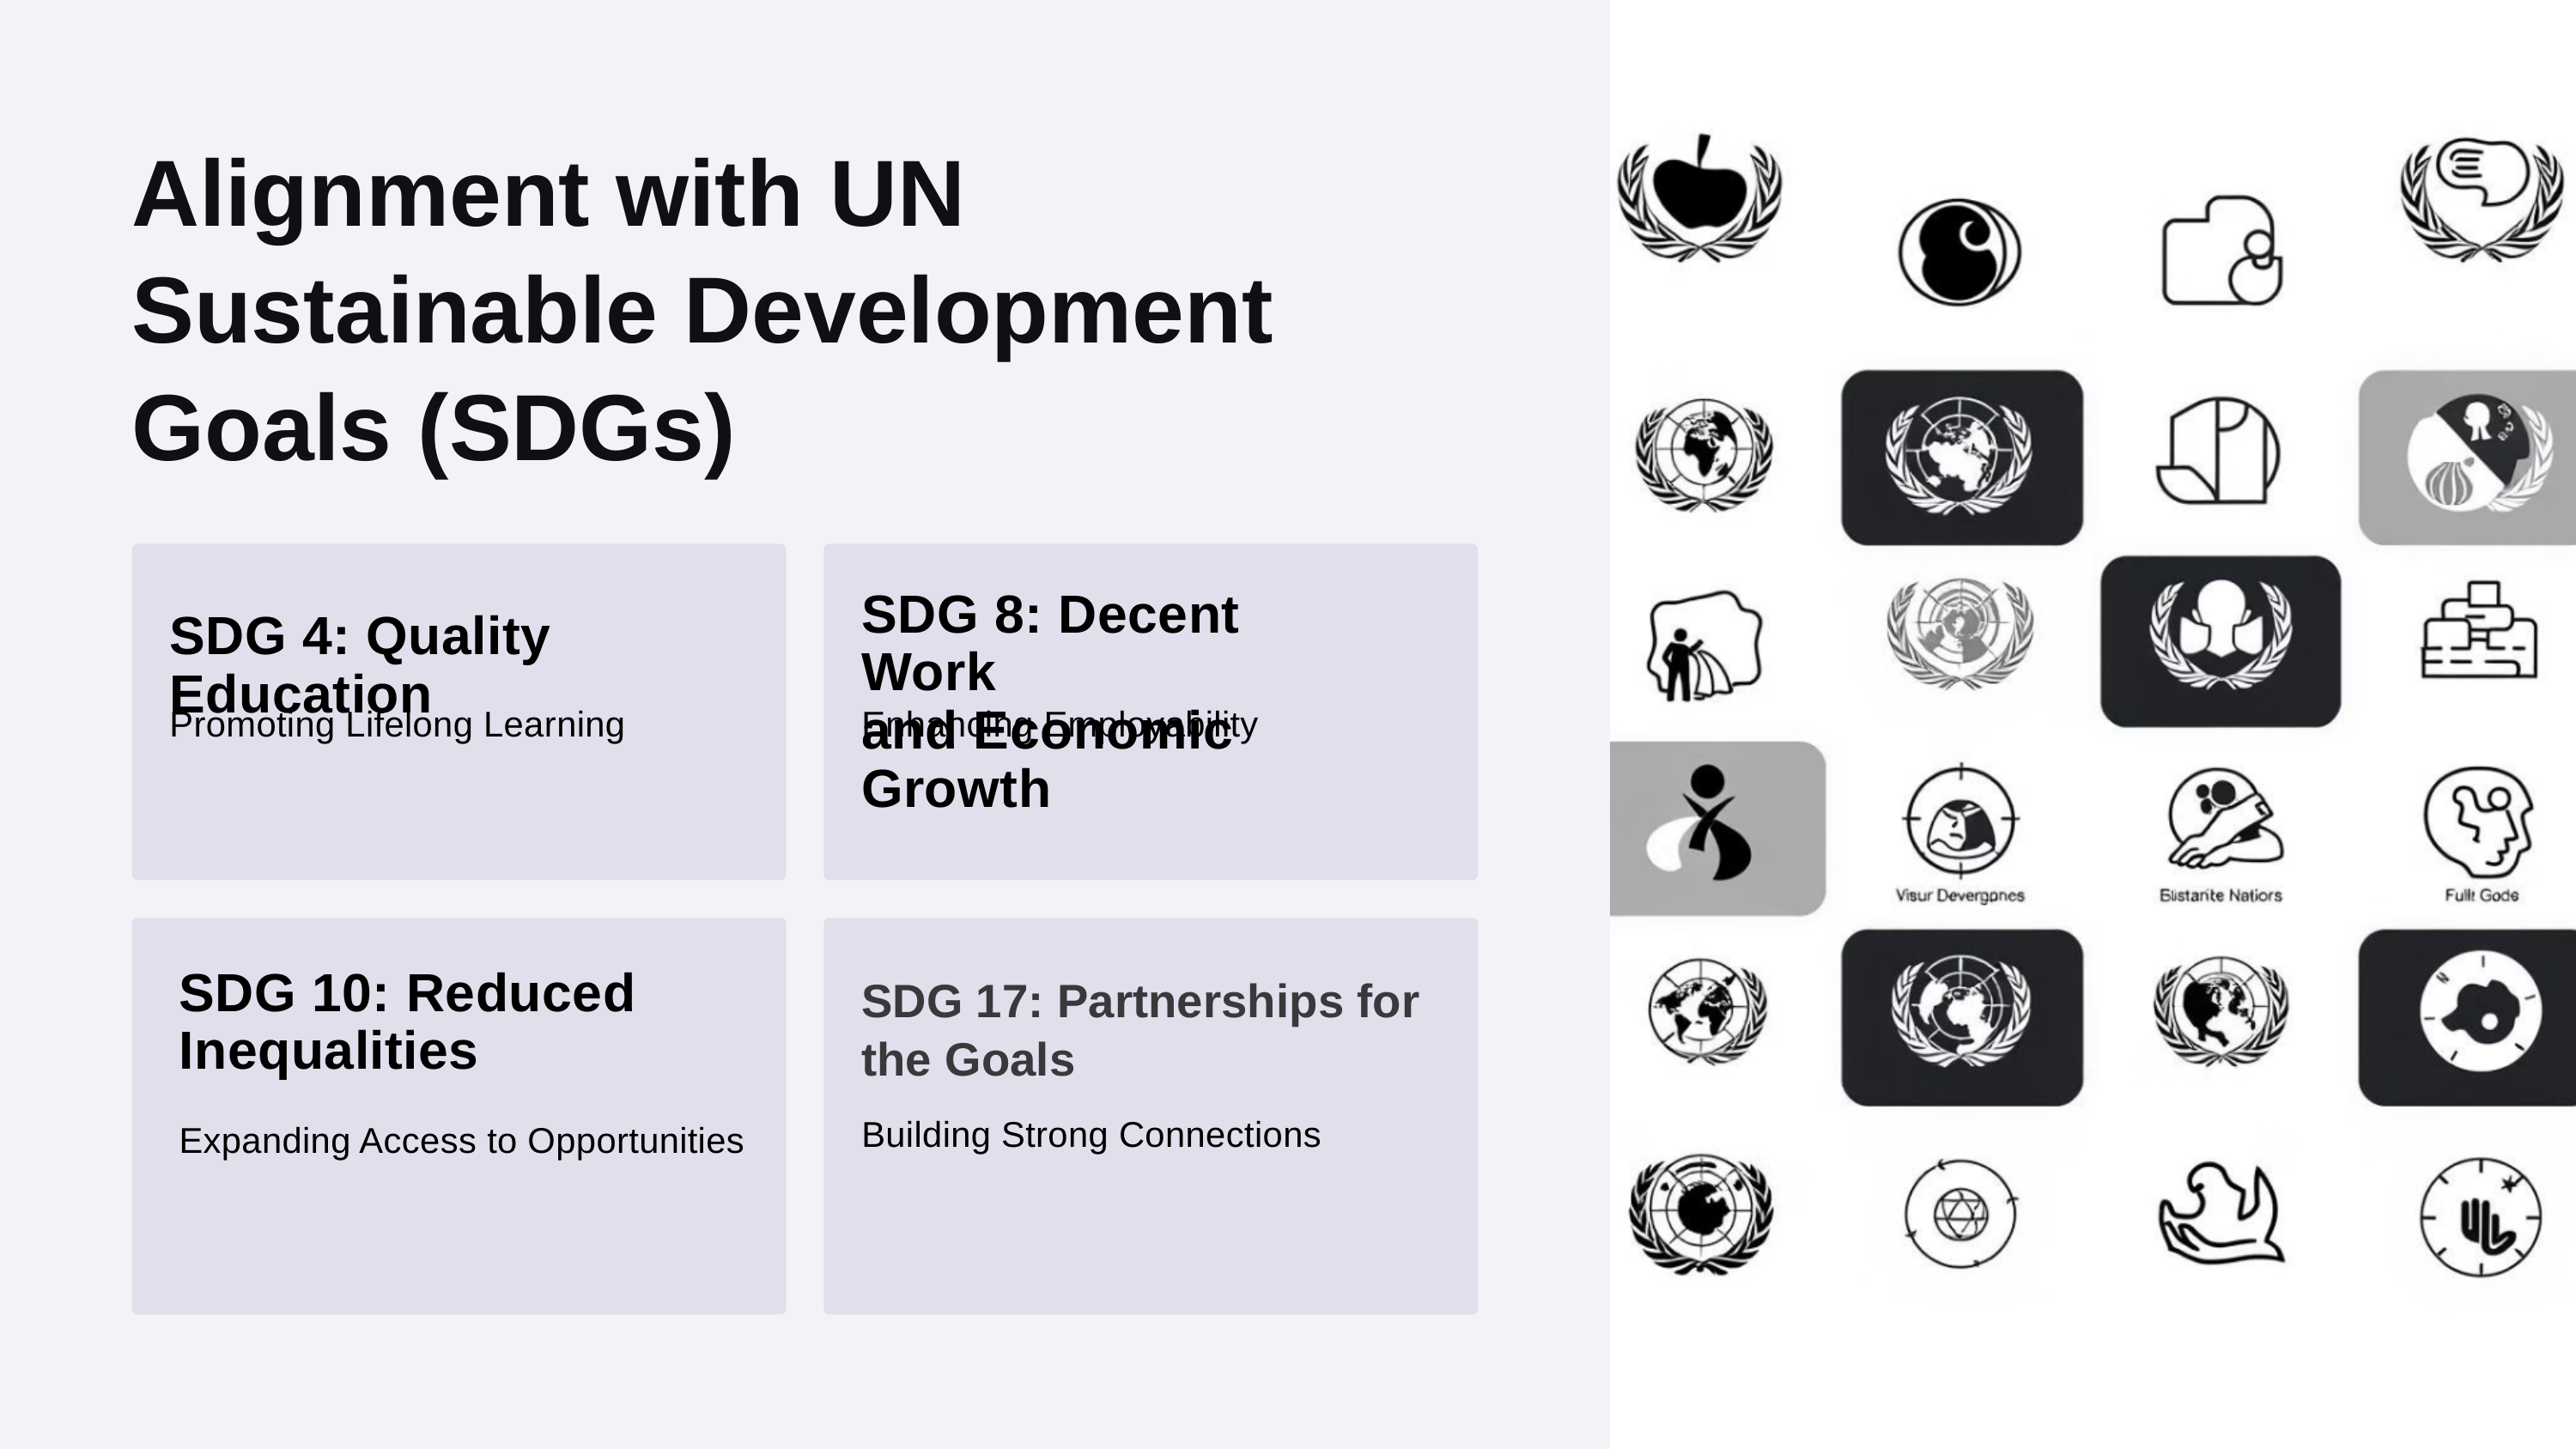

Alignment with UN Sustainable Development Goals (SDGs)

SDG 8: Decent Work
and Economic Growth
SDG 4: Quality Education
Promoting Lifelong Learning
Enhancing Employability

SDG 10: Reduced
Inequalities
SDG 17: Partnerships for the Goals
Building Strong Connections
Expanding Access to Opportunities